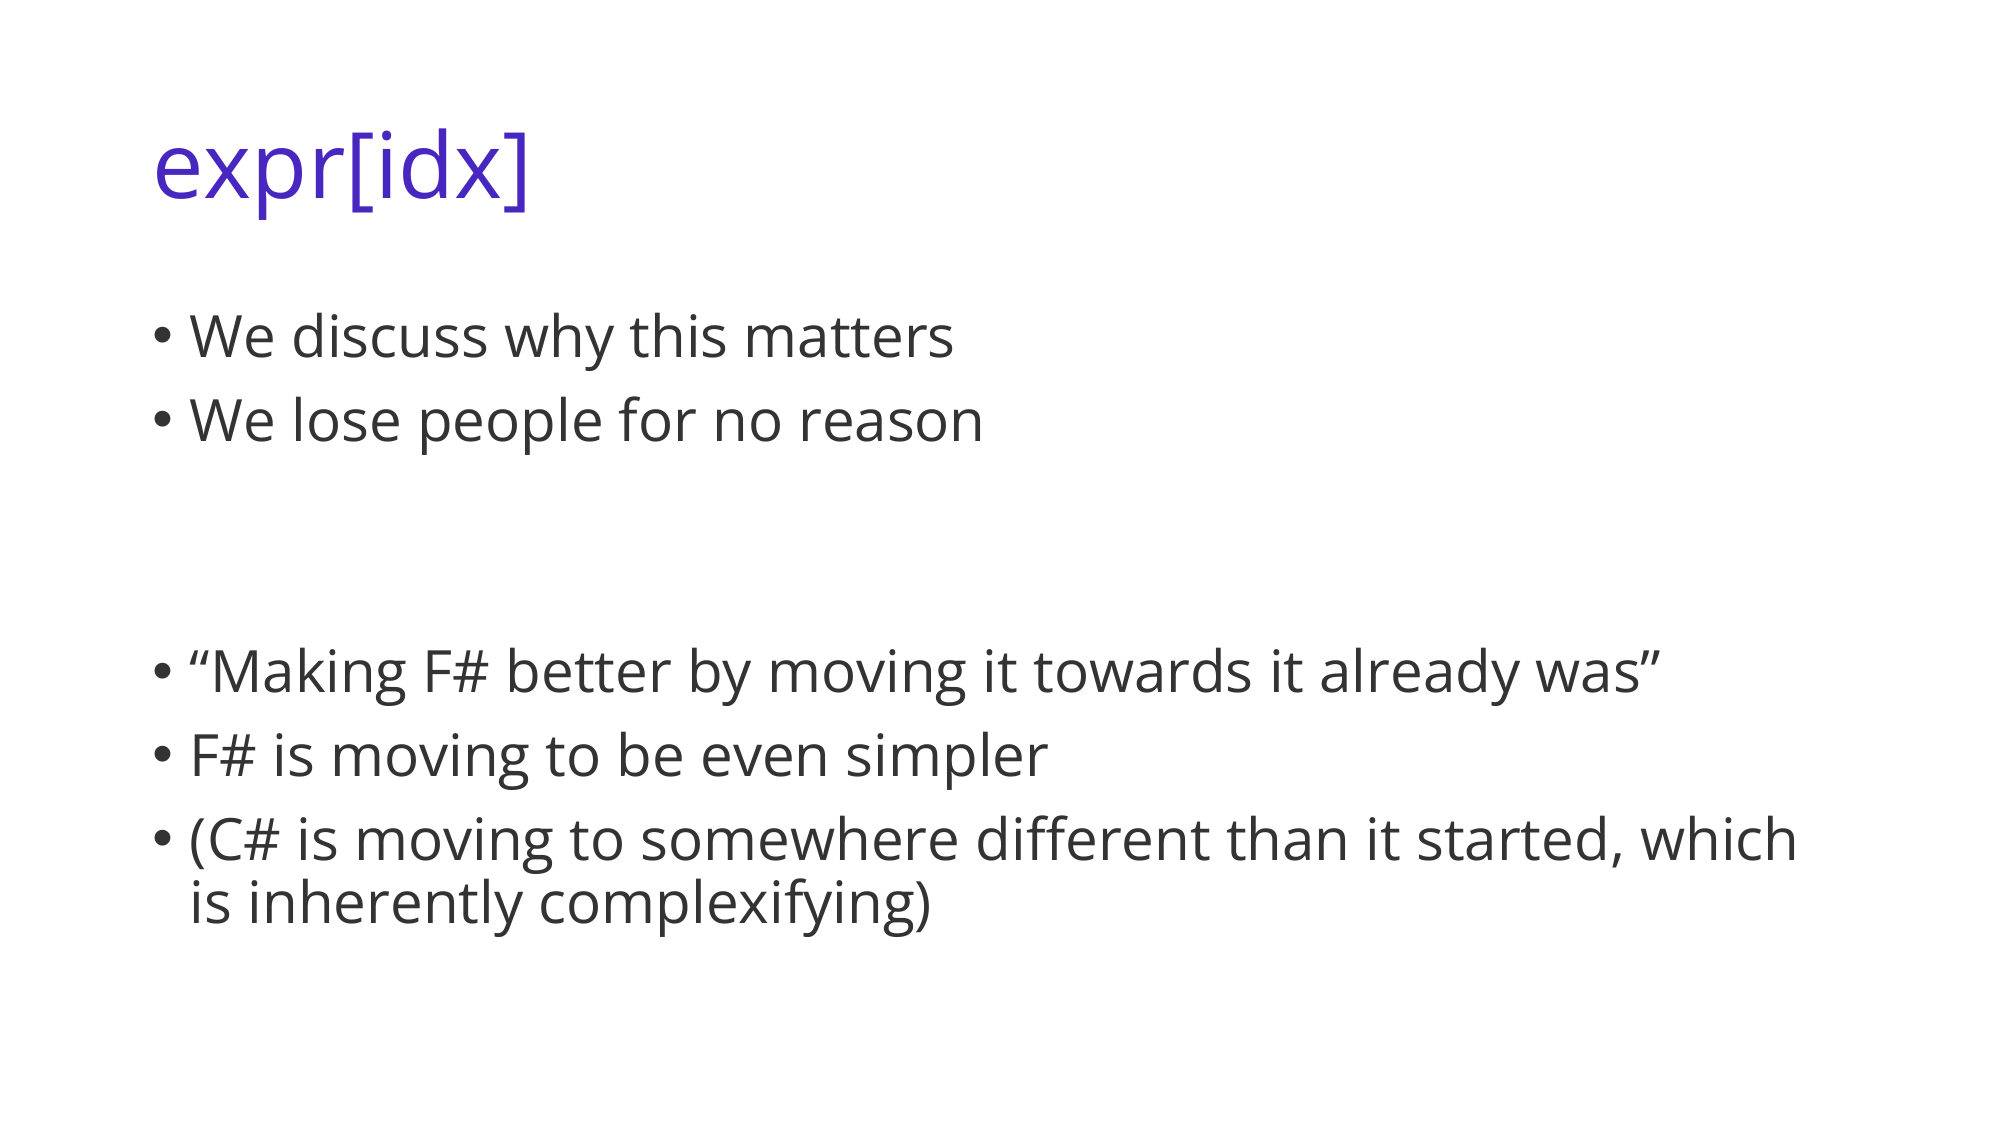

# expr[idx]
We discuss why this matters
We lose people for no reason

“Making F# better by moving it towards it already was”
F# is moving to be even simpler
(C# is moving to somewhere different than it started, which is inherently complexifying)